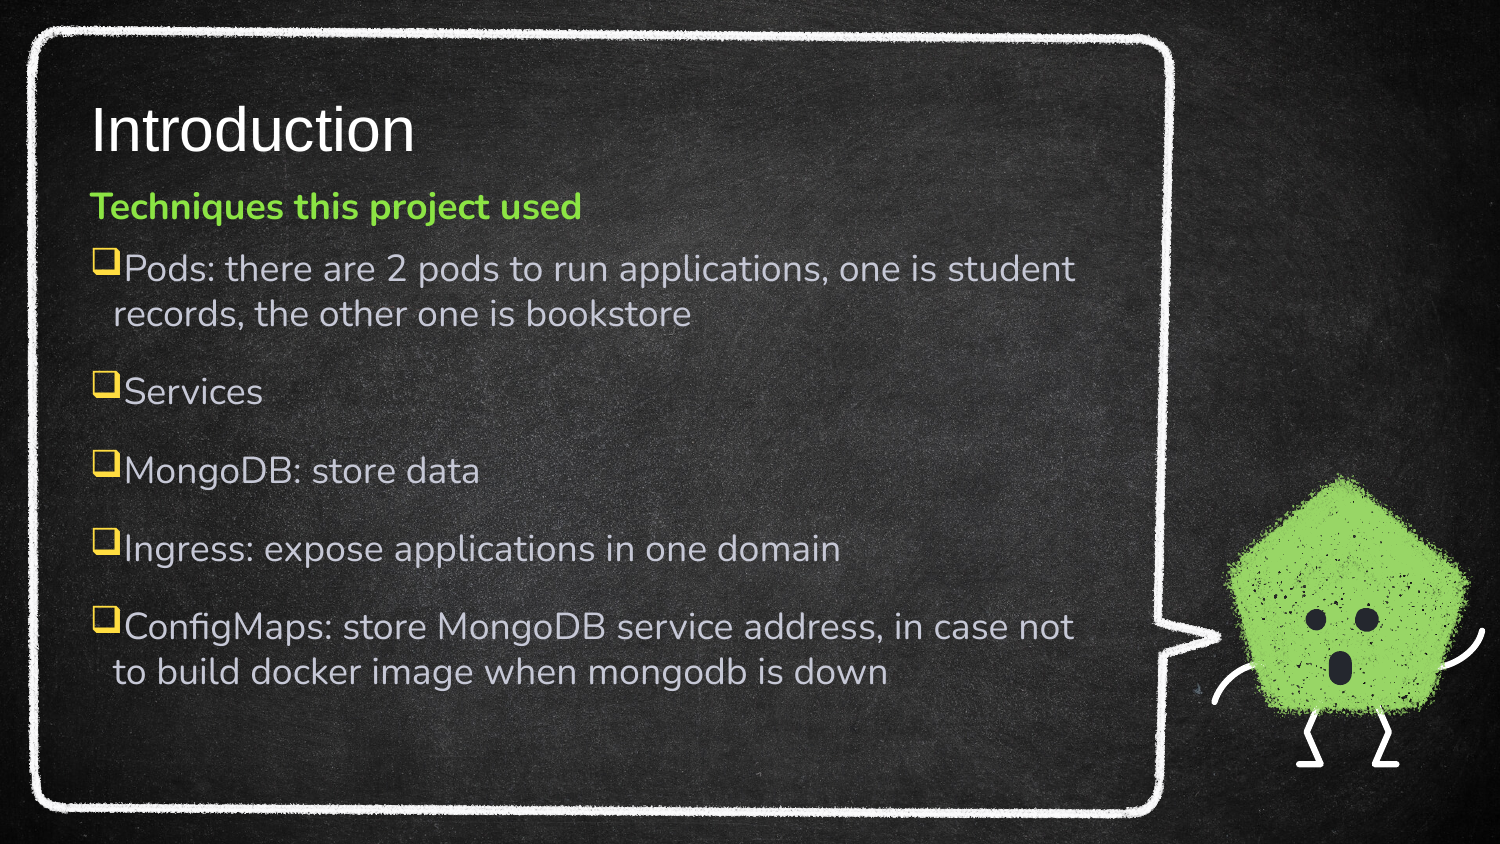

3
# Introduction
Techniques this project used
Pods: there are 2 pods to run applications, one is student records, the other one is bookstore
Services
MongoDB: store data
Ingress: expose applications in one domain
ConfigMaps: store MongoDB service address, in case not to build docker image when mongodb is down